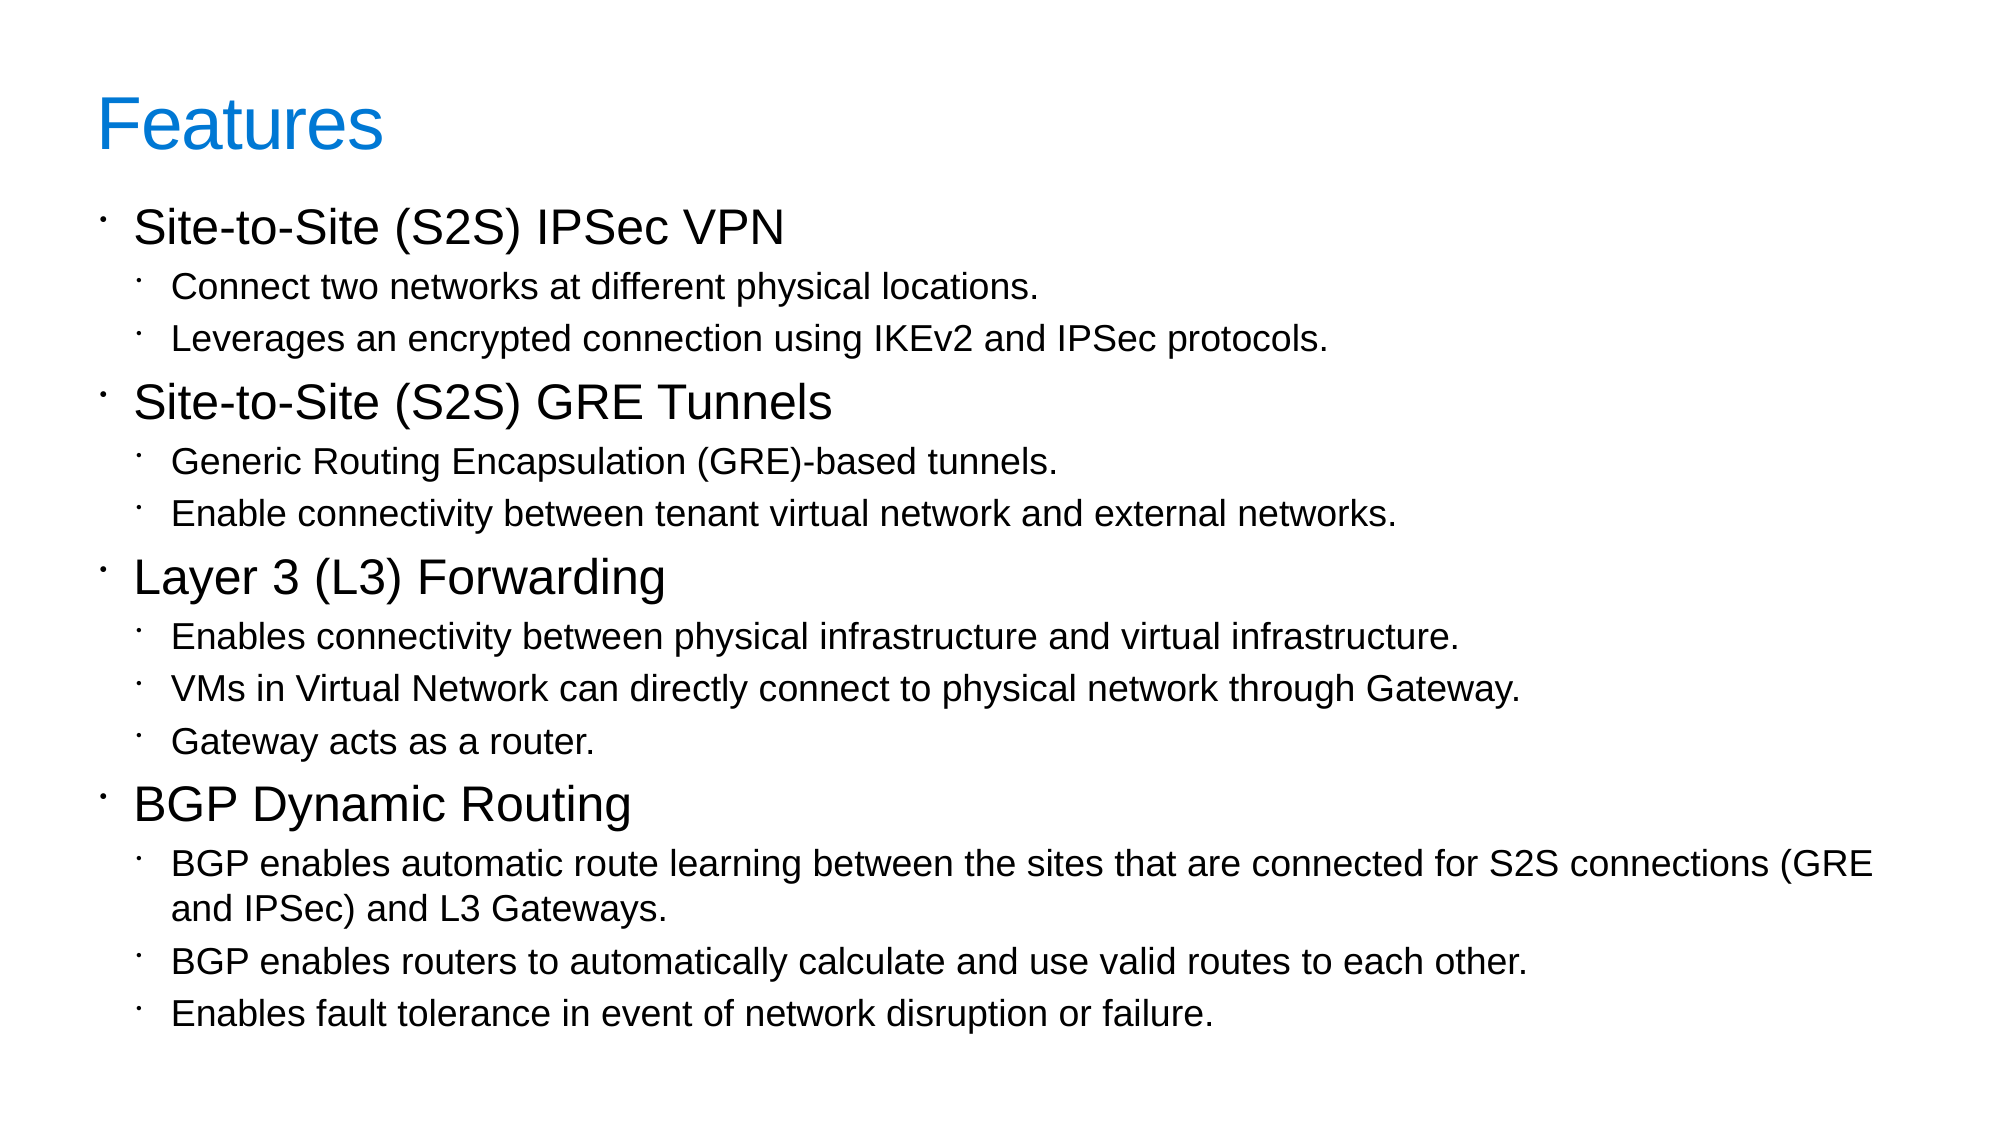

# Features
Site-to-Site (S2S) IPSec VPN
Connect two networks at different physical locations.
Leverages an encrypted connection using IKEv2 and IPSec protocols.
Site-to-Site (S2S) GRE Tunnels
Generic Routing Encapsulation (GRE)-based tunnels.
Enable connectivity between tenant virtual network and external networks.
Layer 3 (L3) Forwarding
Enables connectivity between physical infrastructure and virtual infrastructure.
VMs in Virtual Network can directly connect to physical network through Gateway.
Gateway acts as a router.
BGP Dynamic Routing
BGP enables automatic route learning between the sites that are connected for S2S connections (GRE and IPSec) and L3 Gateways.
BGP enables routers to automatically calculate and use valid routes to each other.
Enables fault tolerance in event of network disruption or failure.